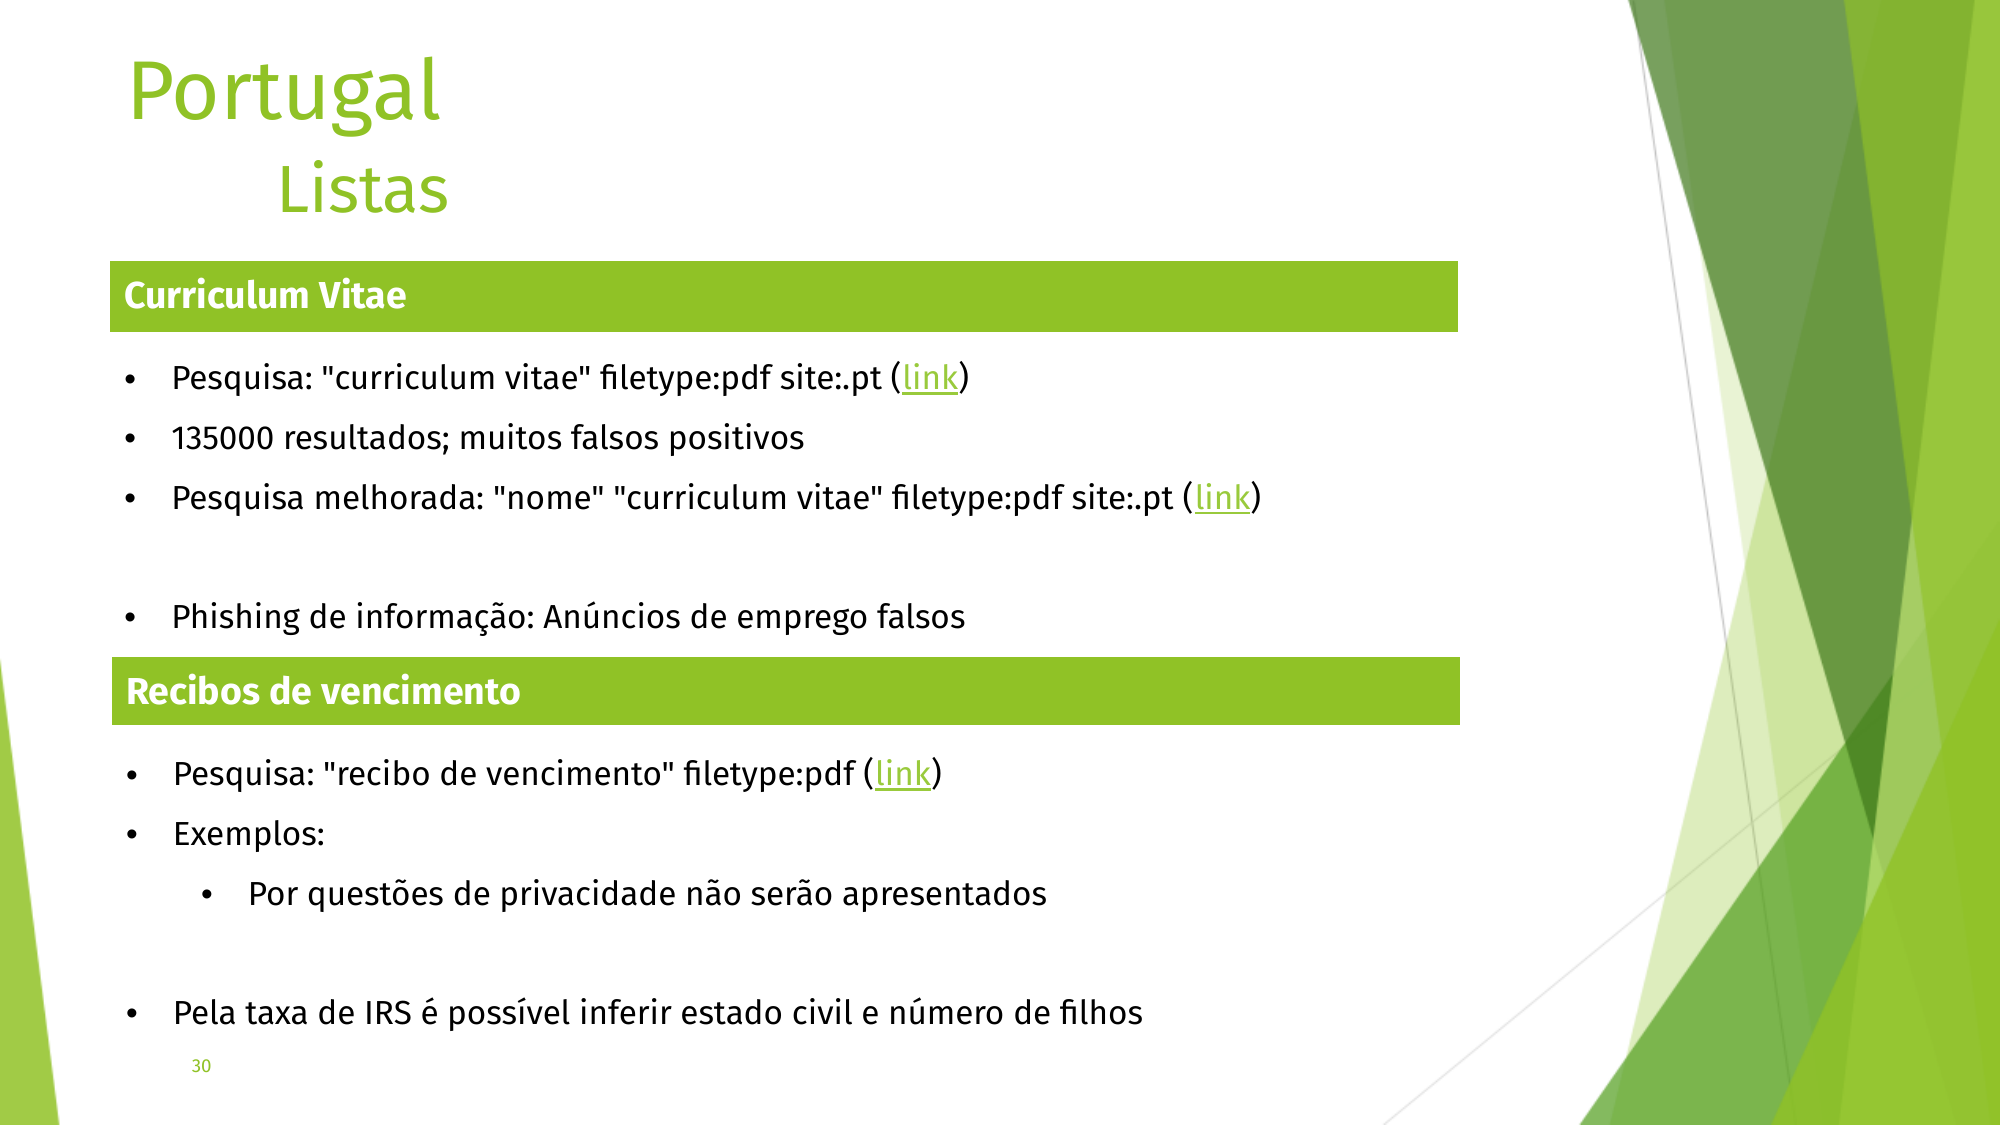

# Portugal Listas
| Curriculum Vitae |
| --- |
| Pesquisa: "curriculum vitae" filetype:pdf site:.pt (link) 135000 resultados; muitos falsos positivos Pesquisa melhorada: "nome" "curriculum vitae" filetype:pdf site:.pt (link) Phishing de informação: Anúncios de emprego falsos |
| Recibos de vencimento |
| --- |
| Pesquisa: "recibo de vencimento" filetype:pdf (link) Exemplos: Por questões de privacidade não serão apresentados Pela taxa de IRS é possível inferir estado civil e número de filhos |
30